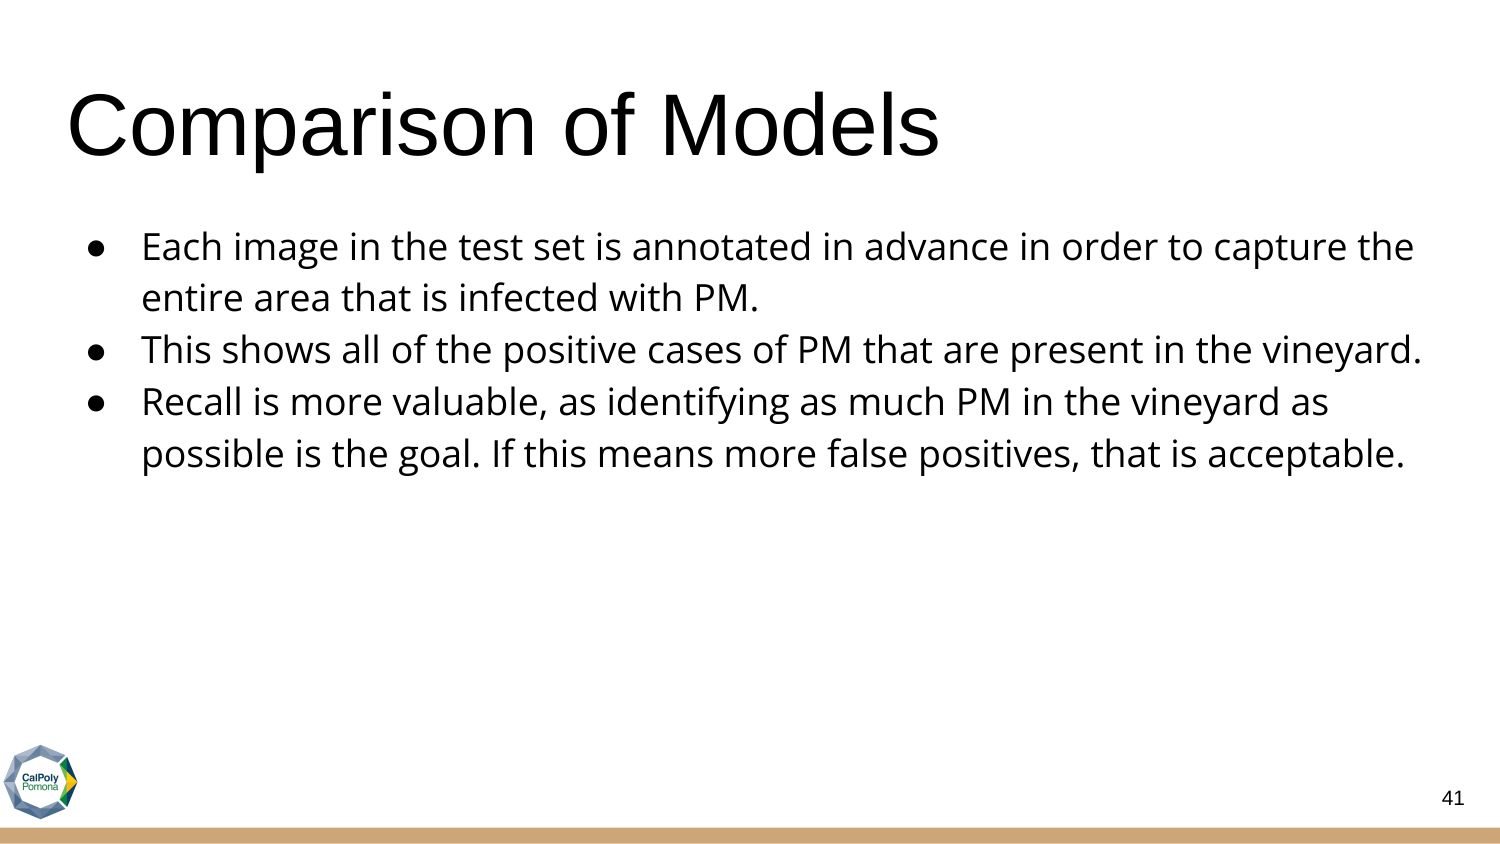

# Comparison of Models
Each image in the test set is annotated in advance in order to capture the entire area that is infected with PM.
This shows all of the positive cases of PM that are present in the vineyard.
Recall is more valuable, as identifying as much PM in the vineyard as possible is the goal. If this means more false positives, that is acceptable.
41